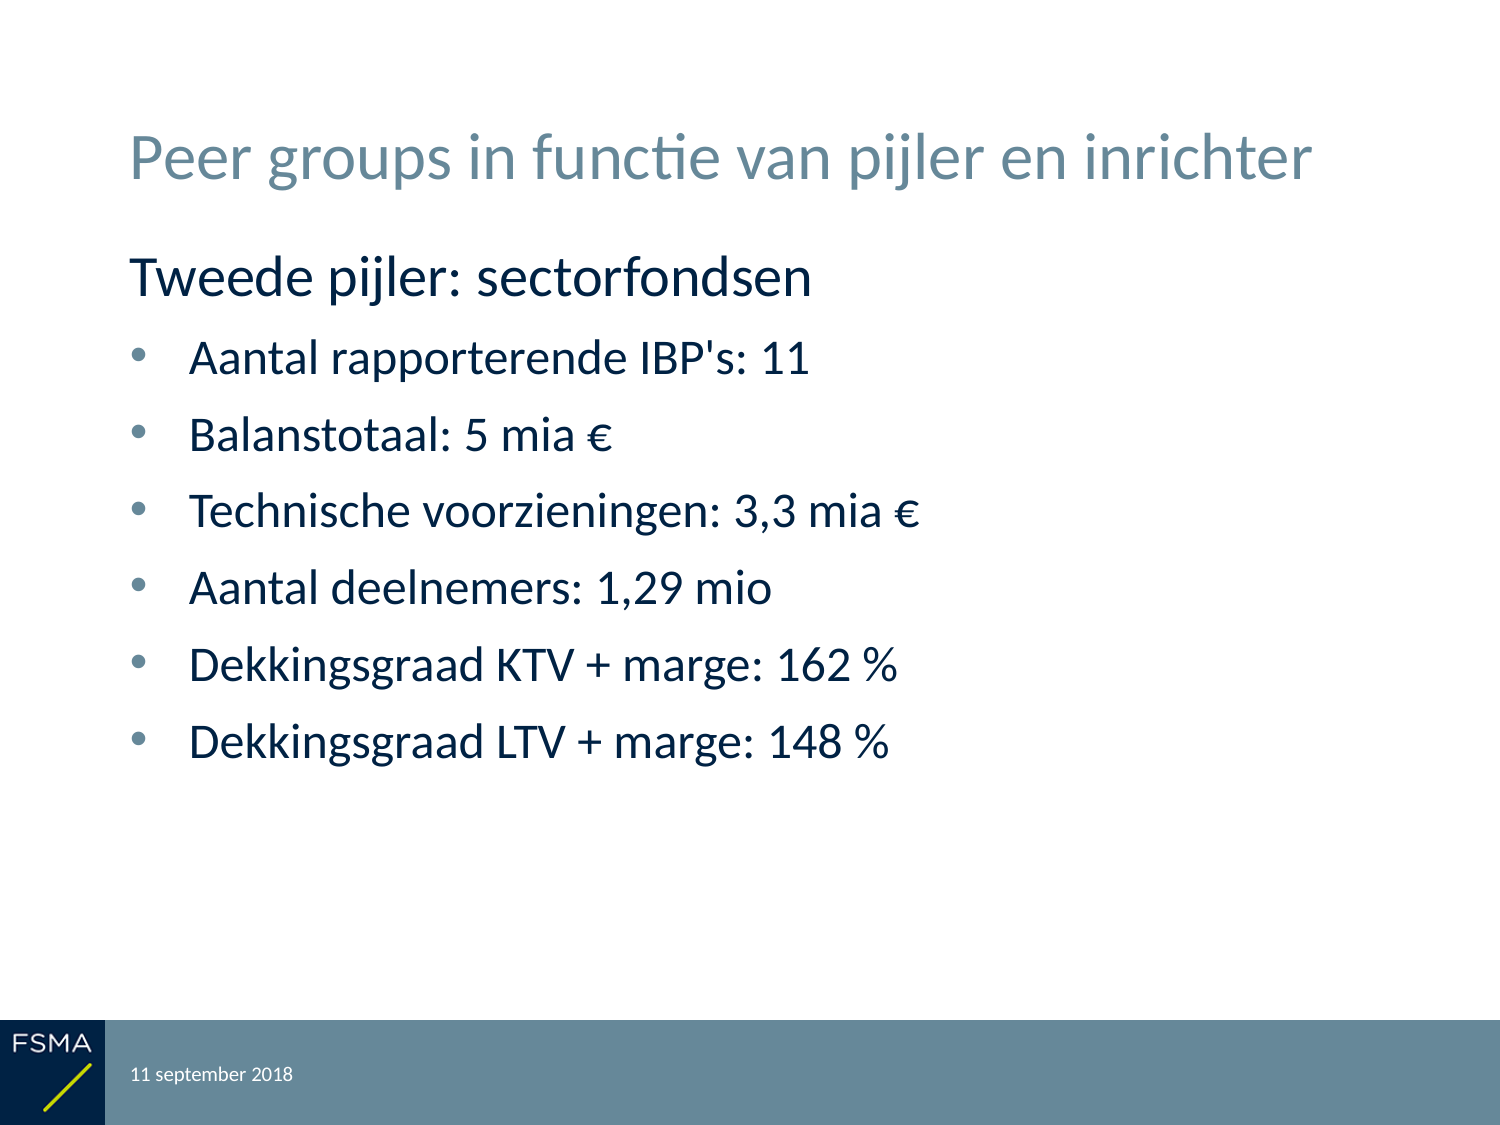

# Peer groups in functie van pijler en inrichter
Tweede pijler: sectorfondsen
Aantal rapporterende IBP's: 11
Balanstotaal: 5 mia €
Technische voorzieningen: 3,3 mia €
Aantal deelnemers: 1,29 mio
Dekkingsgraad KTV + marge: 162 %
Dekkingsgraad LTV + marge: 148 %
11 september 2018
Rapportering over het boekjaar 2017
22